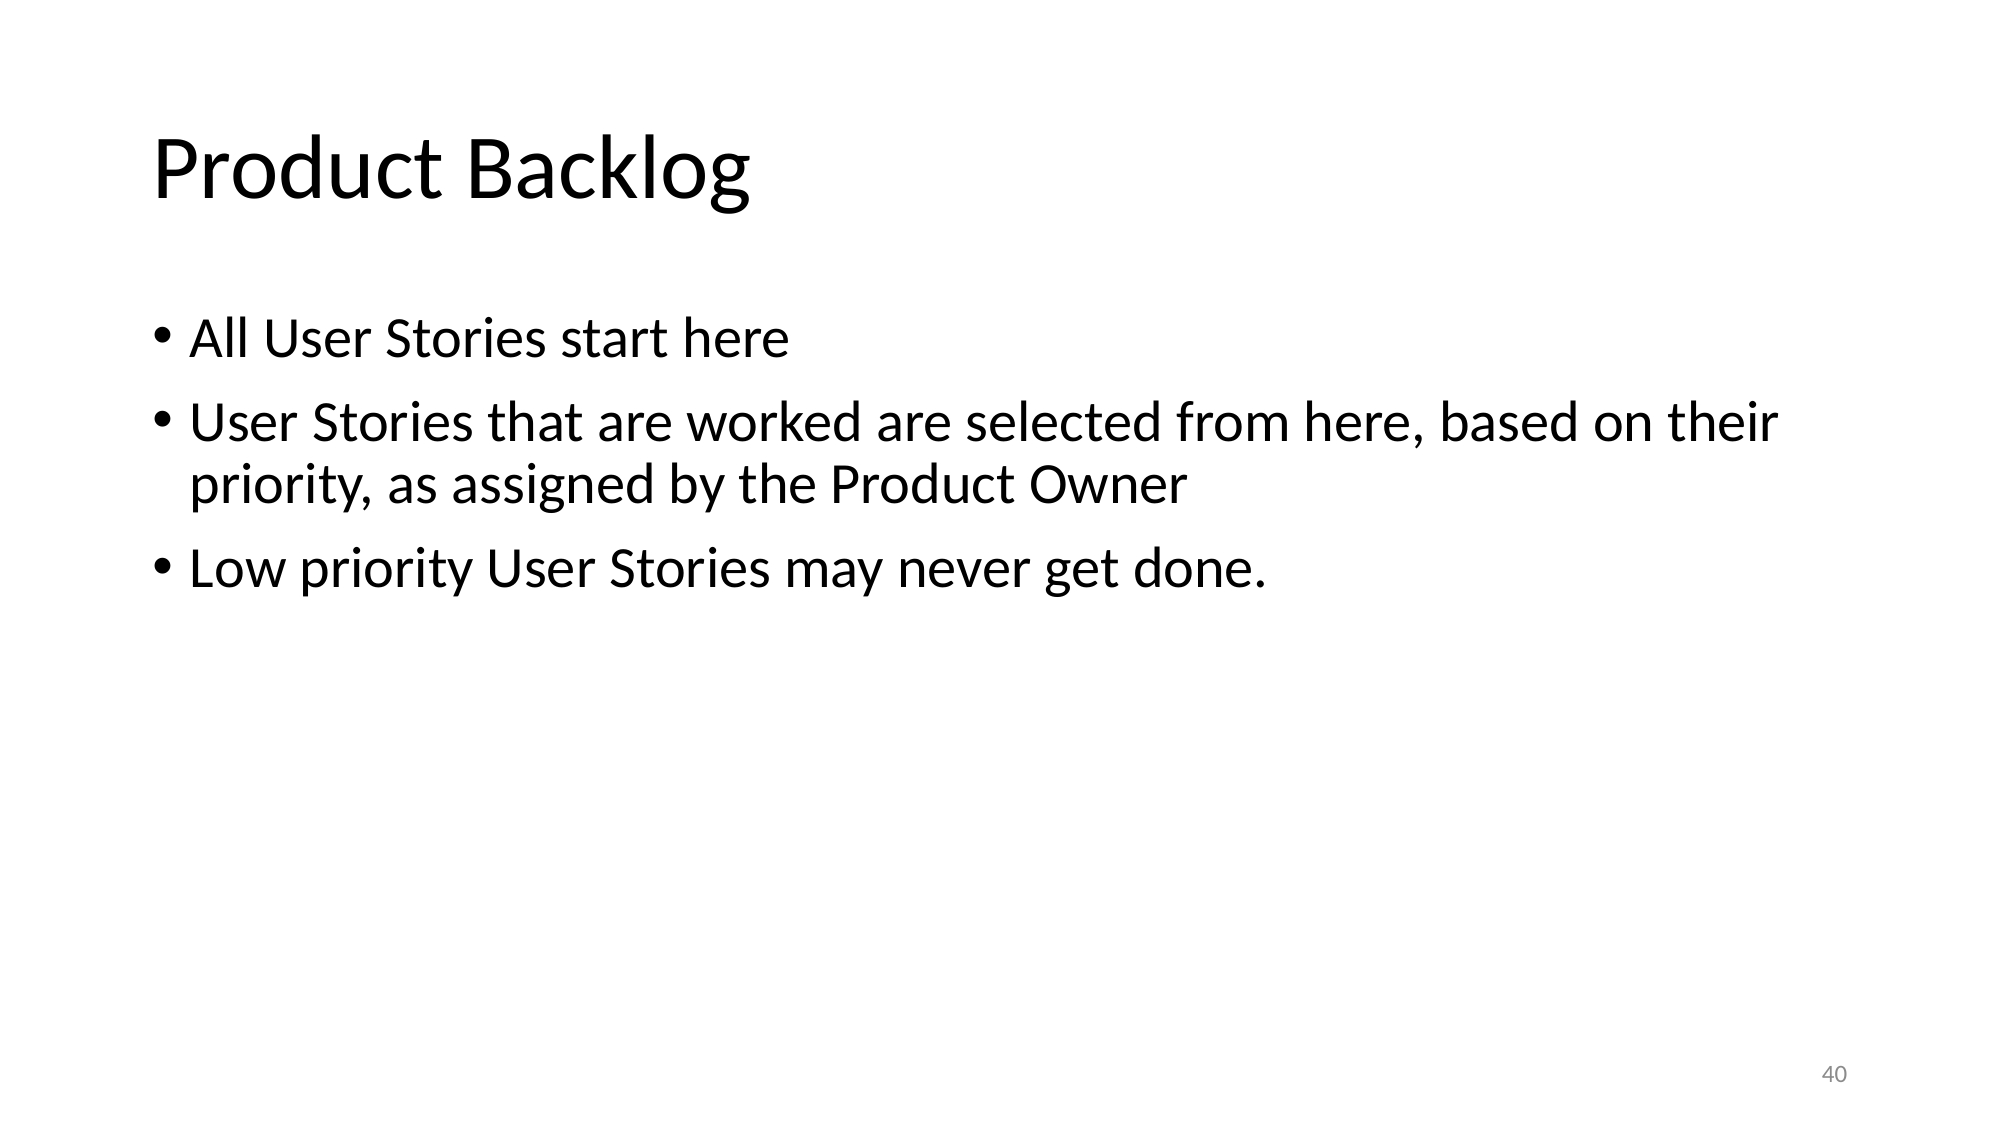

# Product Backlog
All User Stories start here
User Stories that are worked are selected from here, based on their priority, as assigned by the Product Owner
Low priority User Stories may never get done.

40